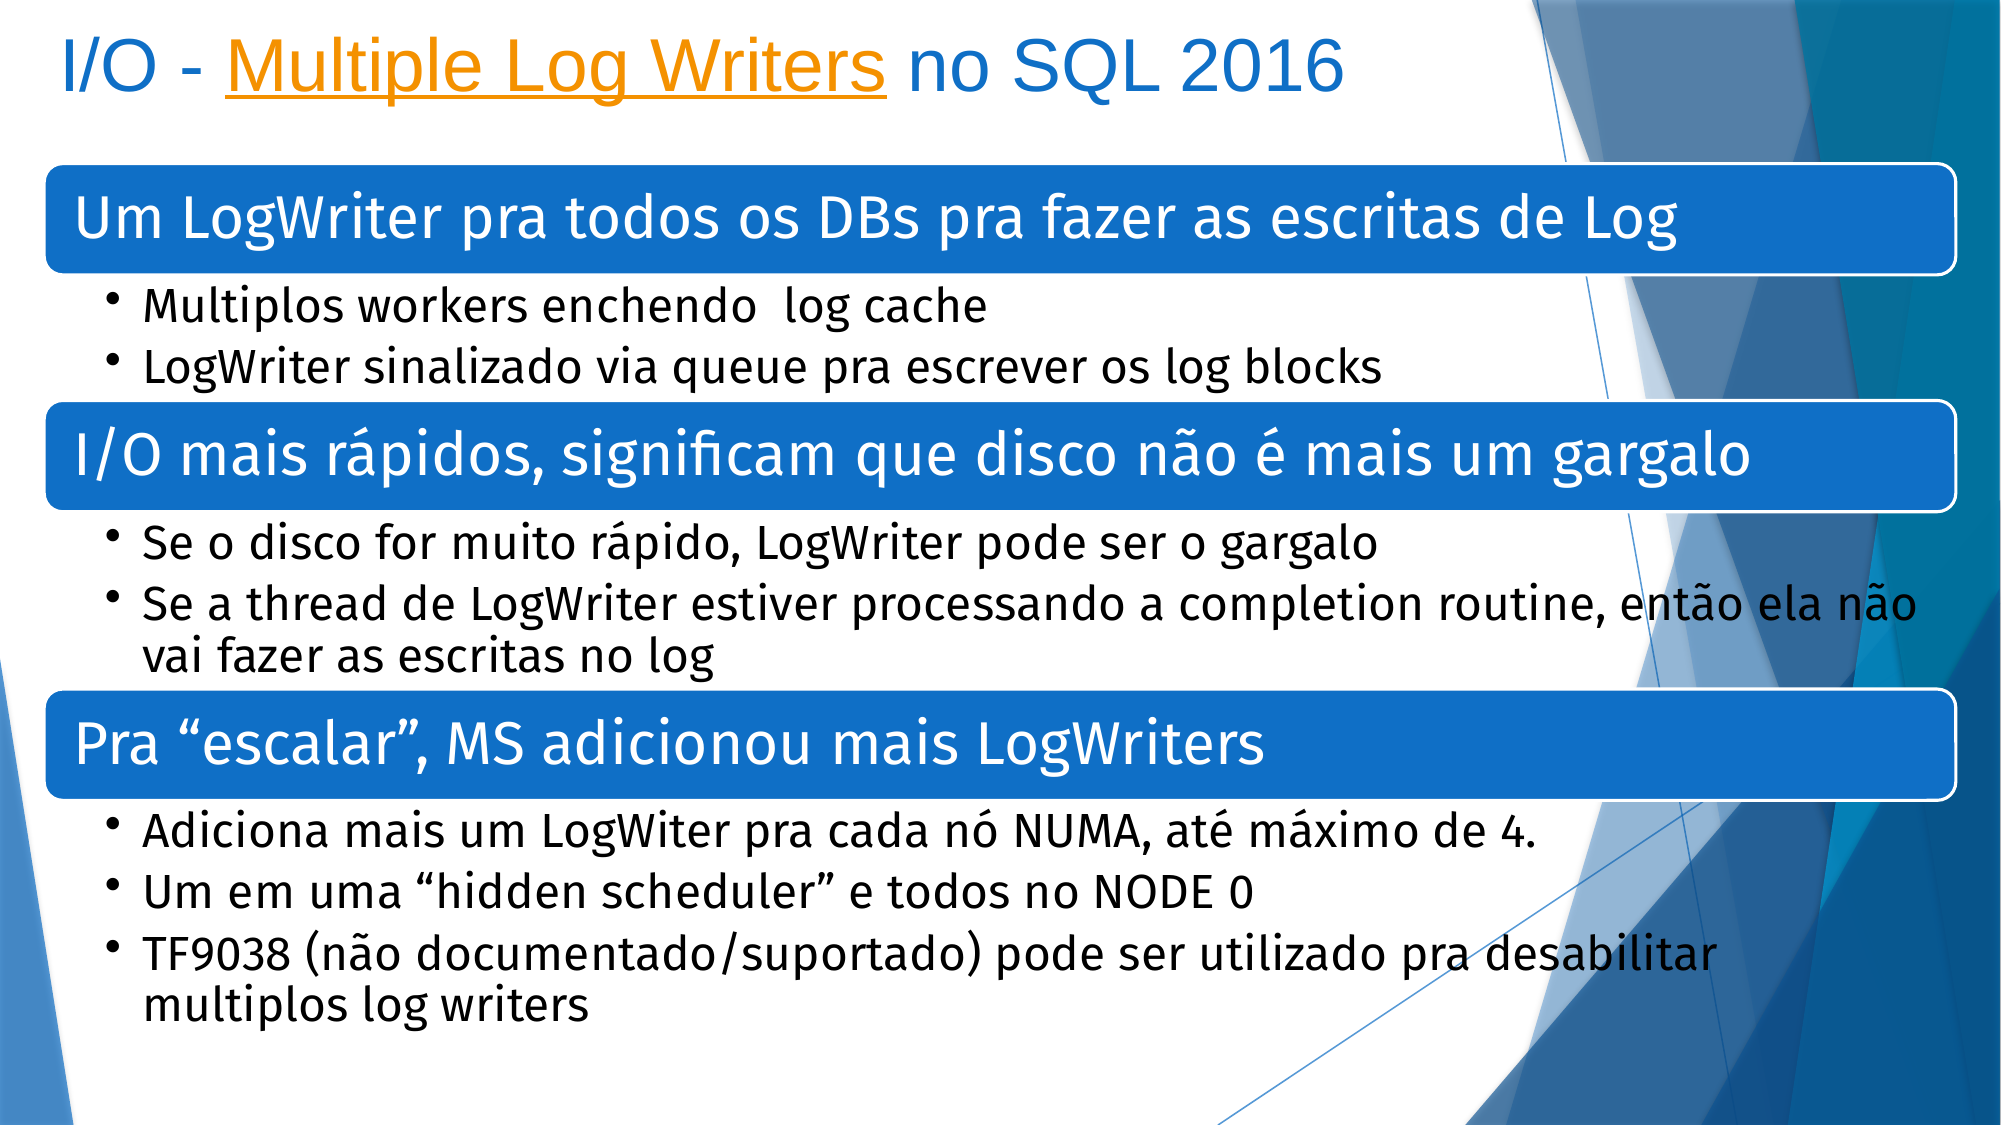

# I/O - Multiple Log Writers no SQL 2016
Um LogWriter pra todos os DBs pra fazer as escritas de Log
Multiplos workers enchendo  log cache
LogWriter sinalizado via queue pra escrever os log blocks
I/O mais rápidos, significam que disco não é mais um gargalo
Se o disco for muito rápido, LogWriter pode ser o gargalo
Se a thread de LogWriter estiver processando a completion routine, então ela não vai fazer as escritas no log
Pra “escalar”, MS adicionou mais LogWriters
Adiciona mais um LogWiter pra cada nó NUMA, até máximo de 4.
Um em uma “hidden scheduler” e todos no NODE 0
TF9038 (não documentado/suportado) pode ser utilizado pra desabilitar multiplos log writers